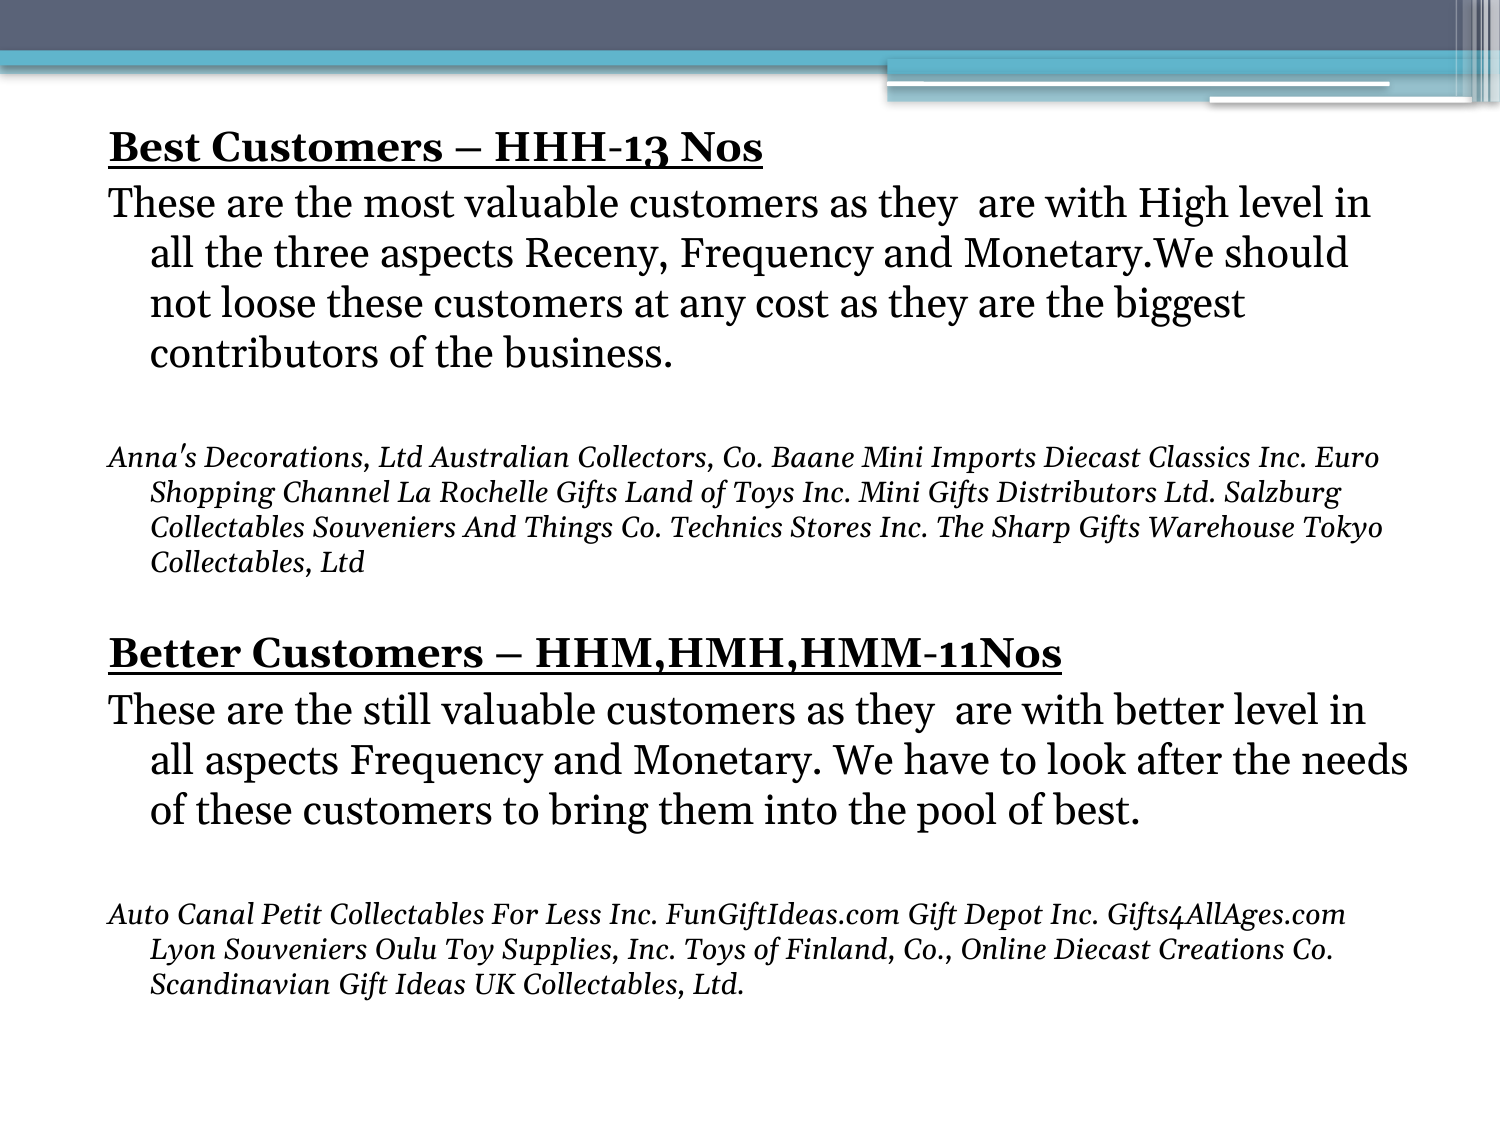

Best Customers – HHH-13 Nos
These are the most valuable customers as they  are with High level in all the three aspects Receny, Frequency and Monetary.We should not loose these customers at any cost as they are the biggest contributors of the business.

Anna's Decorations, Ltd Australian Collectors, Co. Baane Mini Imports Diecast Classics Inc. Euro Shopping Channel La Rochelle Gifts Land of Toys Inc. Mini Gifts Distributors Ltd. Salzburg Collectables Souveniers And Things Co. Technics Stores Inc. The Sharp Gifts Warehouse Tokyo Collectables, Ltd

Better Customers – HHM,HMH,HMM-11Nos
These are the still valuable customers as they  are with better level in all aspects Frequency and Monetary. We have to look after the needs of these customers to bring them into the pool of best.

Auto Canal Petit Collectables For Less Inc. FunGiftIdeas.com Gift Depot Inc. Gifts4AllAges.com Lyon Souveniers Oulu Toy Supplies, Inc. Toys of Finland, Co., Online Diecast Creations Co. Scandinavian Gift Ideas UK Collectables, Ltd.